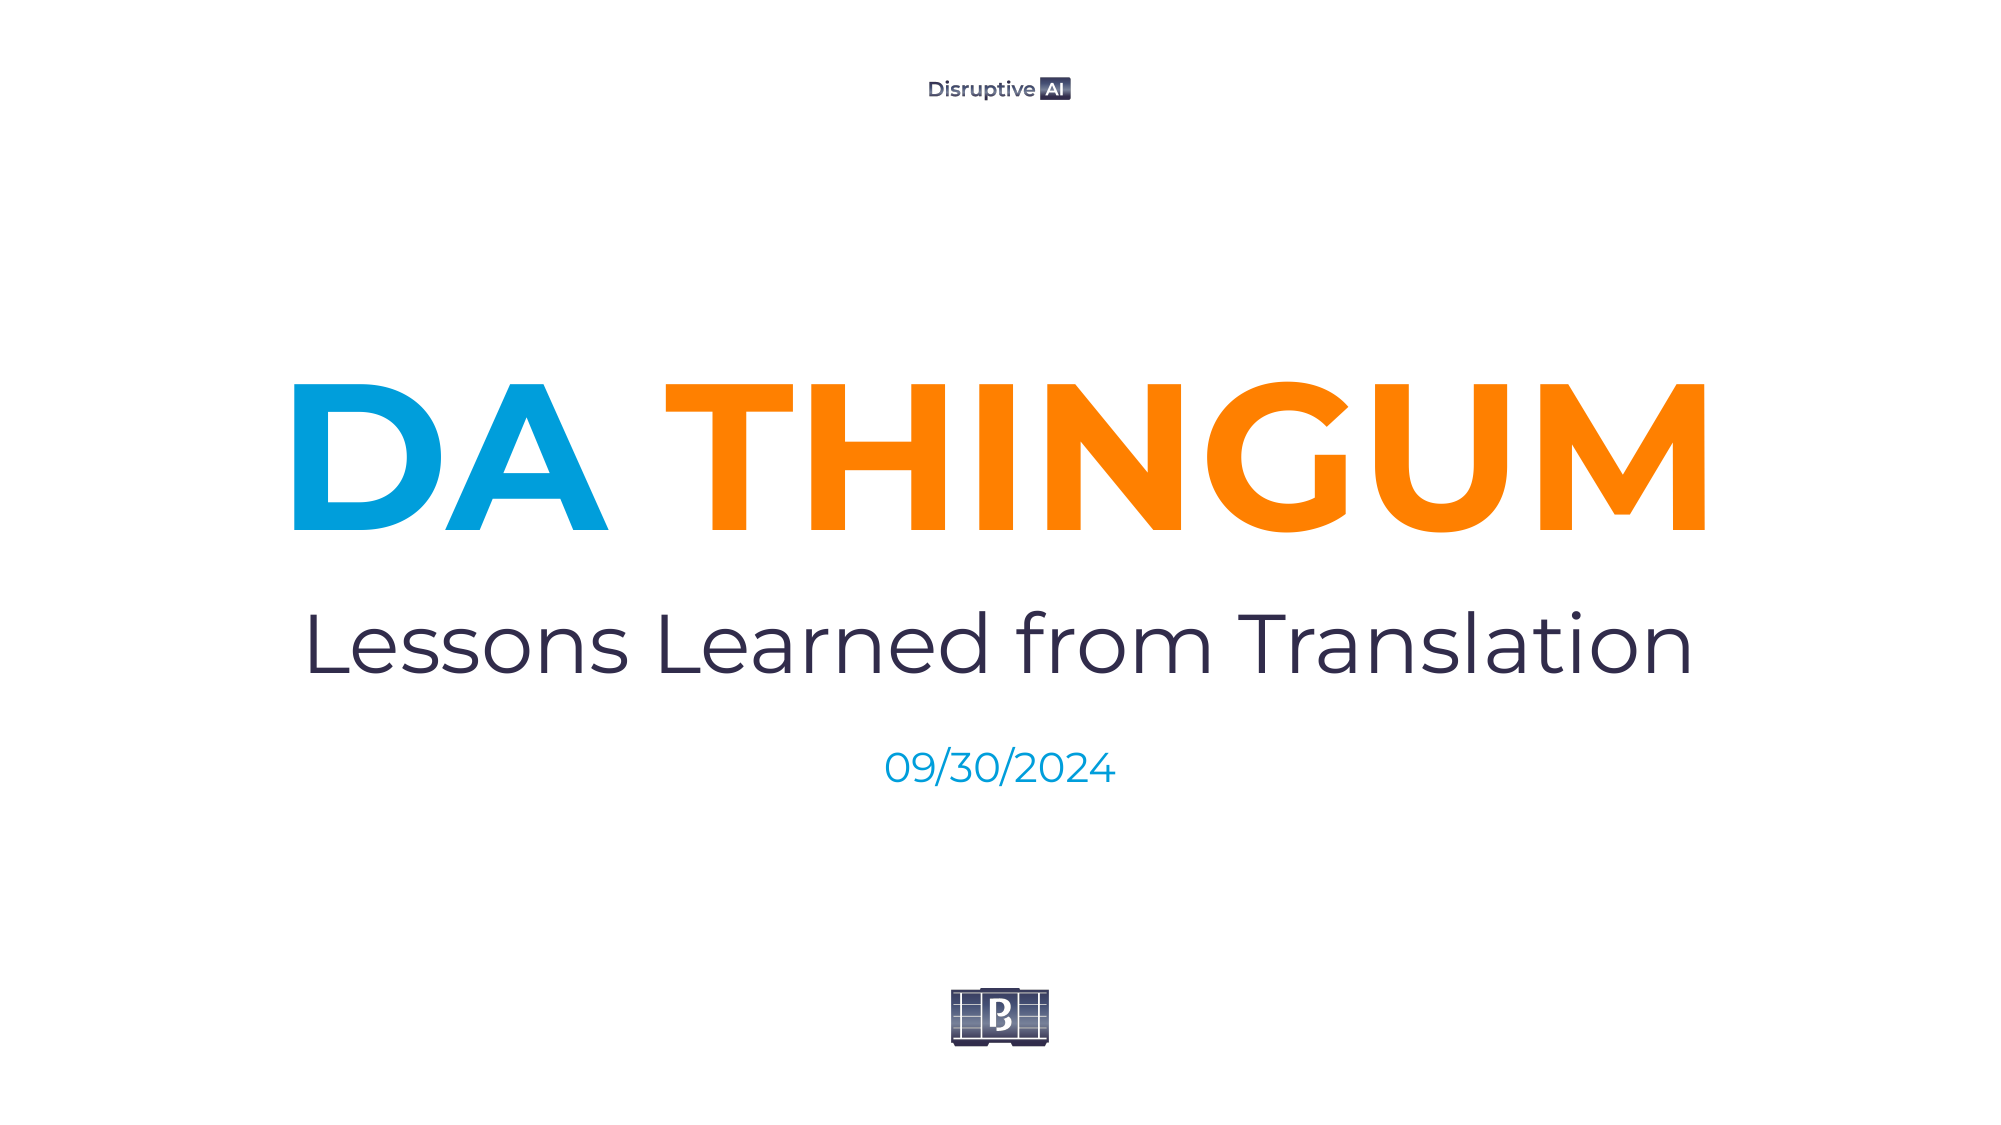

DA THINGUM
Lessons Learned from Translation
09/30/2024